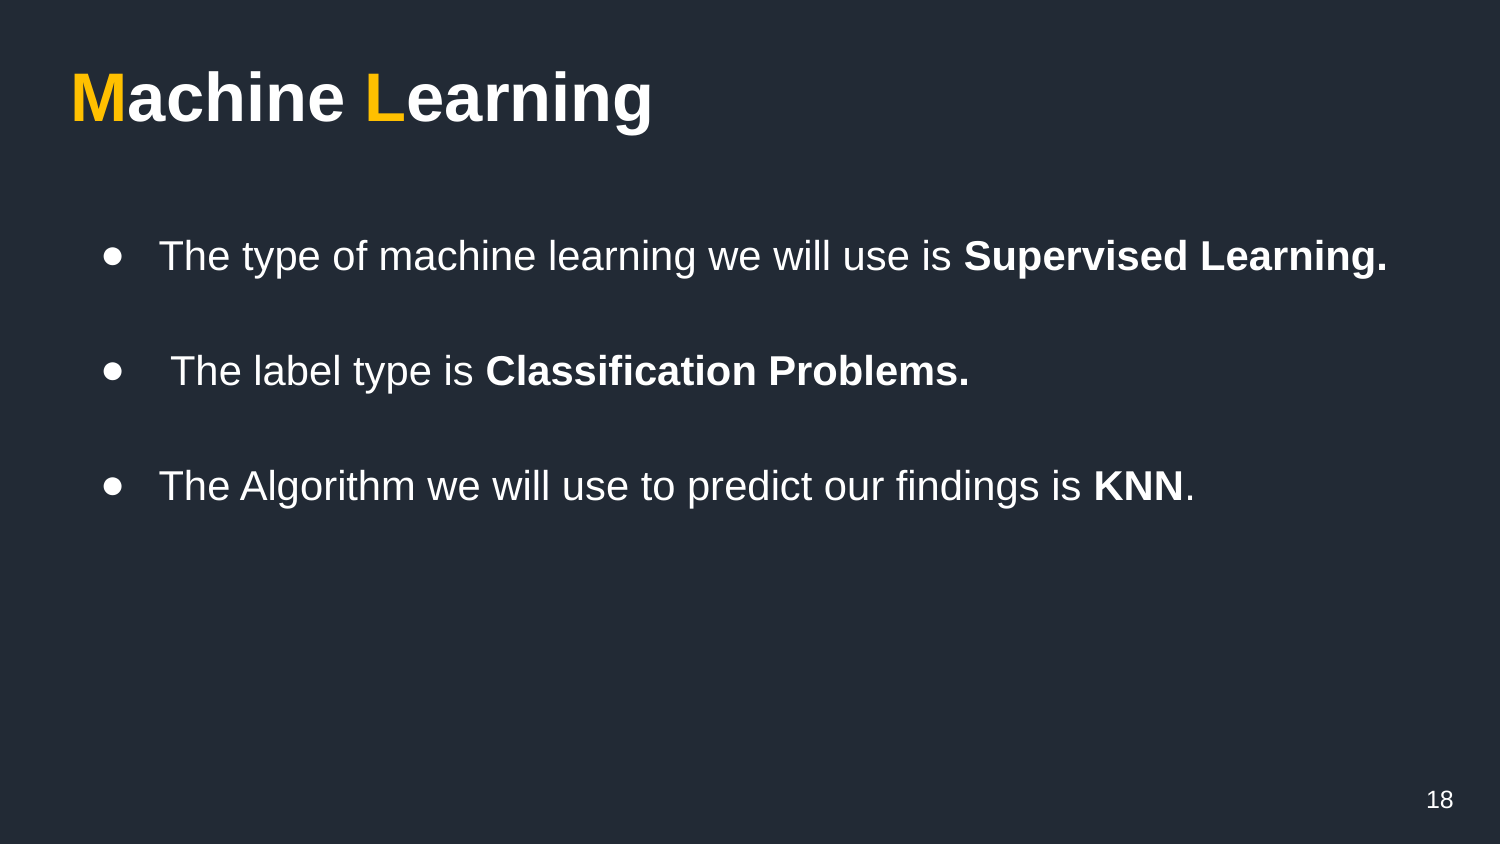

Machine Learning

The type of machine learning we will use is Supervised Learning.

 The label type is Classification Problems.

The Algorithm we will use to predict our findings is KNN.

18